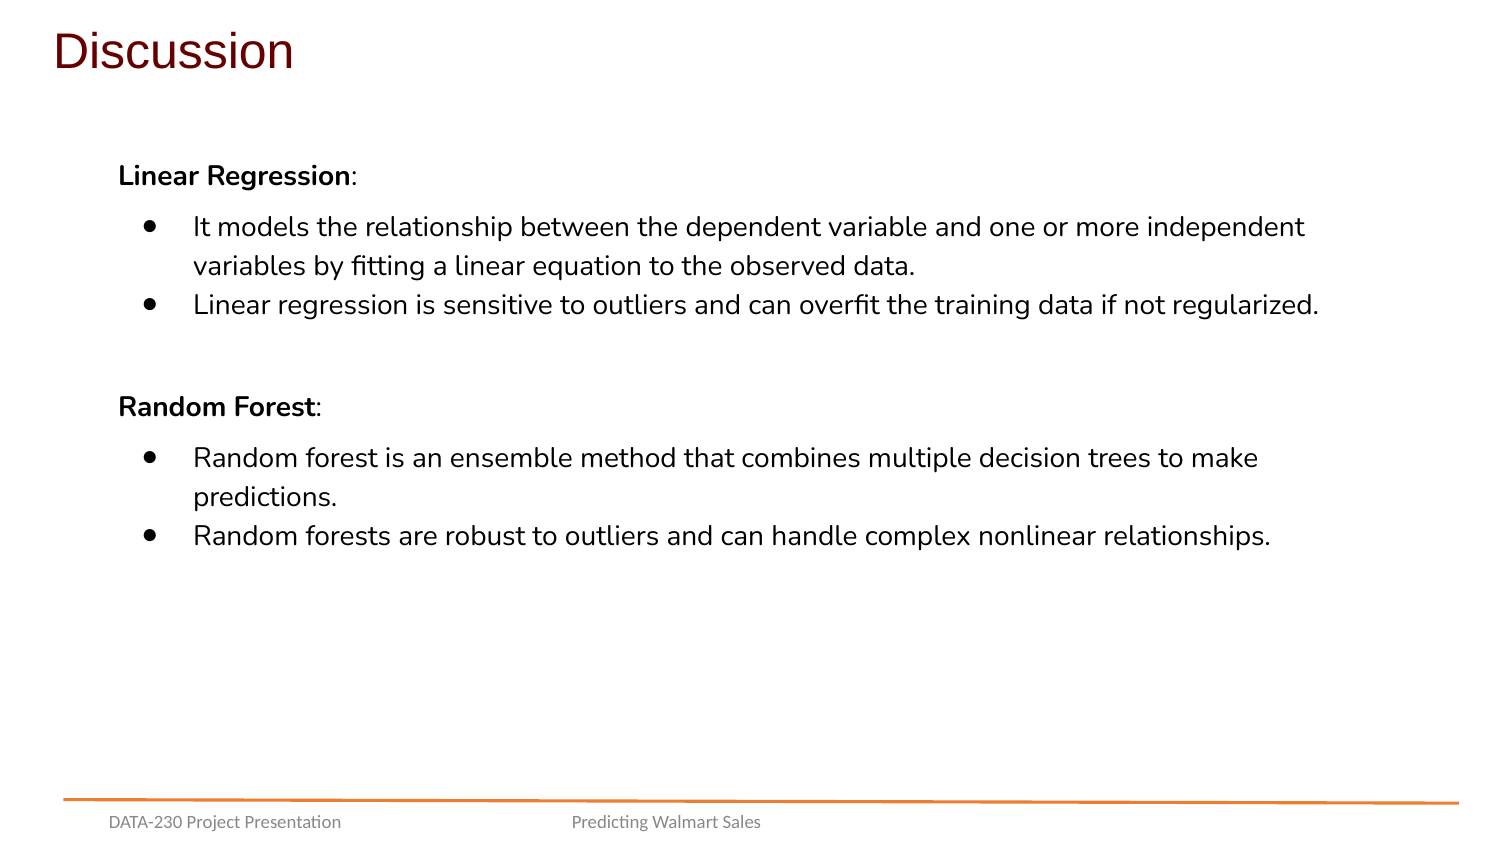

Discussion
Linear Regression:
It models the relationship between the dependent variable and one or more independent variables by fitting a linear equation to the observed data.
Linear regression is sensitive to outliers and can overfit the training data if not regularized.

Random Forest:
Random forest is an ensemble method that combines multiple decision trees to make predictions.
Random forests are robust to outliers and can handle complex nonlinear relationships.

DATA-230 Project Presentation
Predicting Walmart Sales